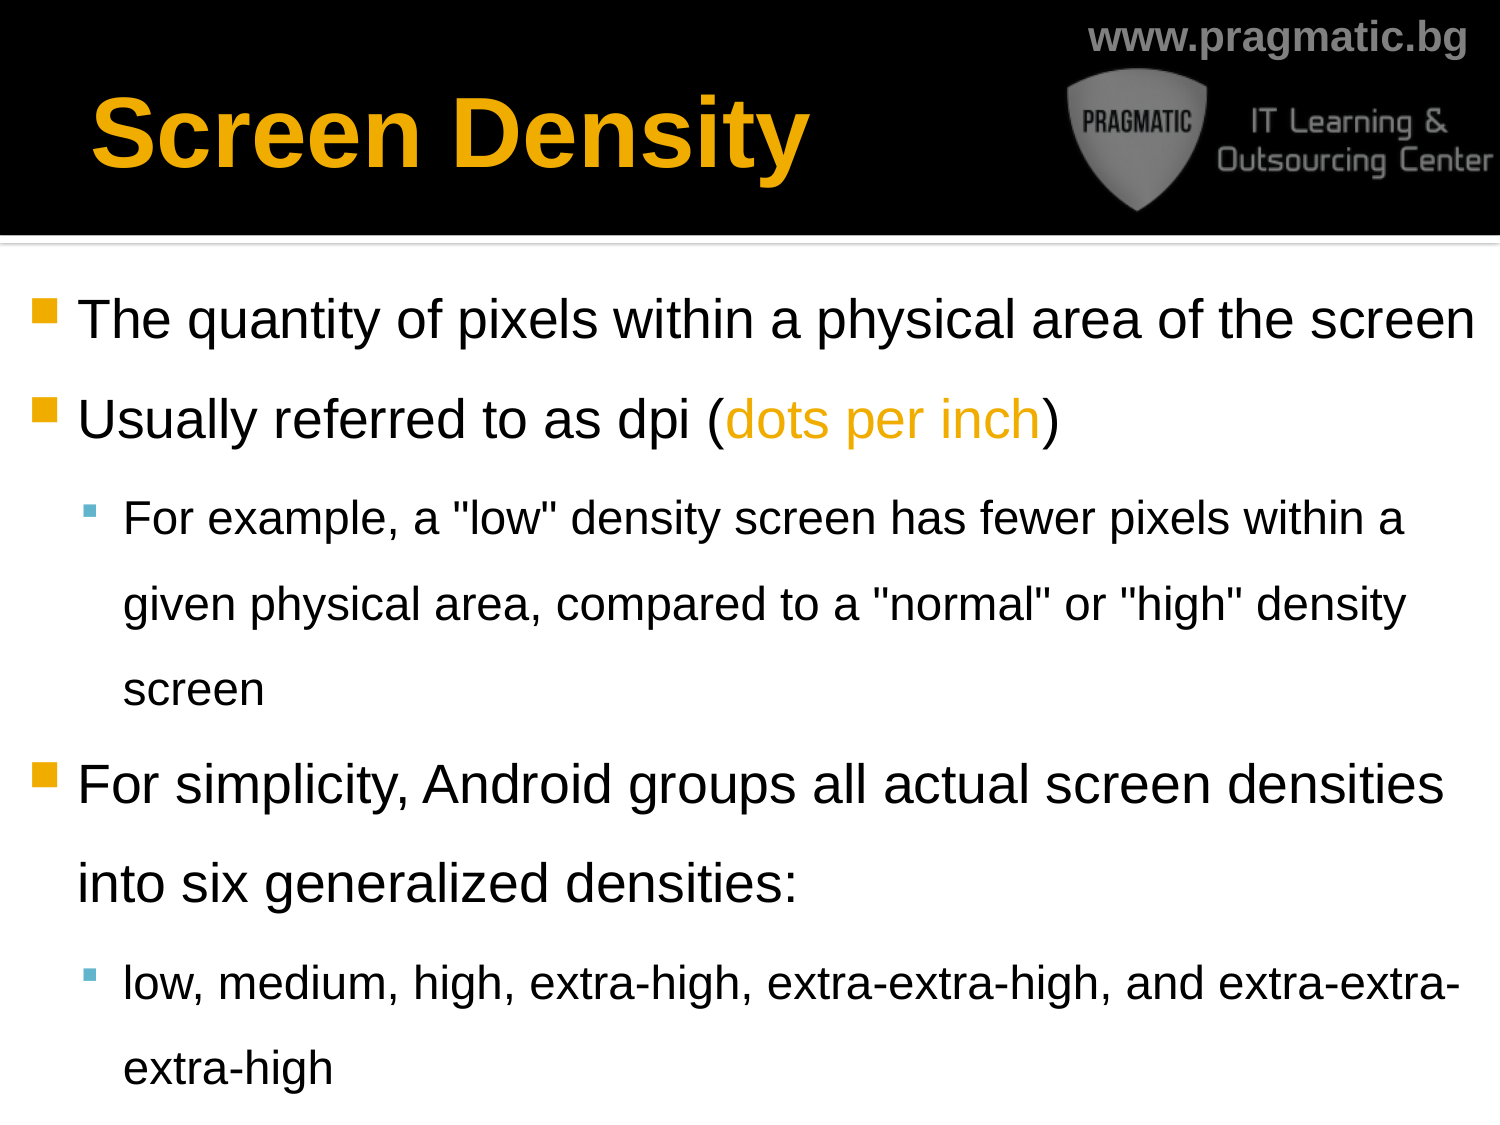

# Screen Density
The quantity of pixels within a physical area of the screen
Usually referred to as dpi (dots per inch)
For example, a "low" density screen has fewer pixels within a given physical area, compared to a "normal" or "high" density screen
For simplicity, Android groups all actual screen densities into six generalized densities:
low, medium, high, extra-high, extra-extra-high, and extra-extra-extra-high